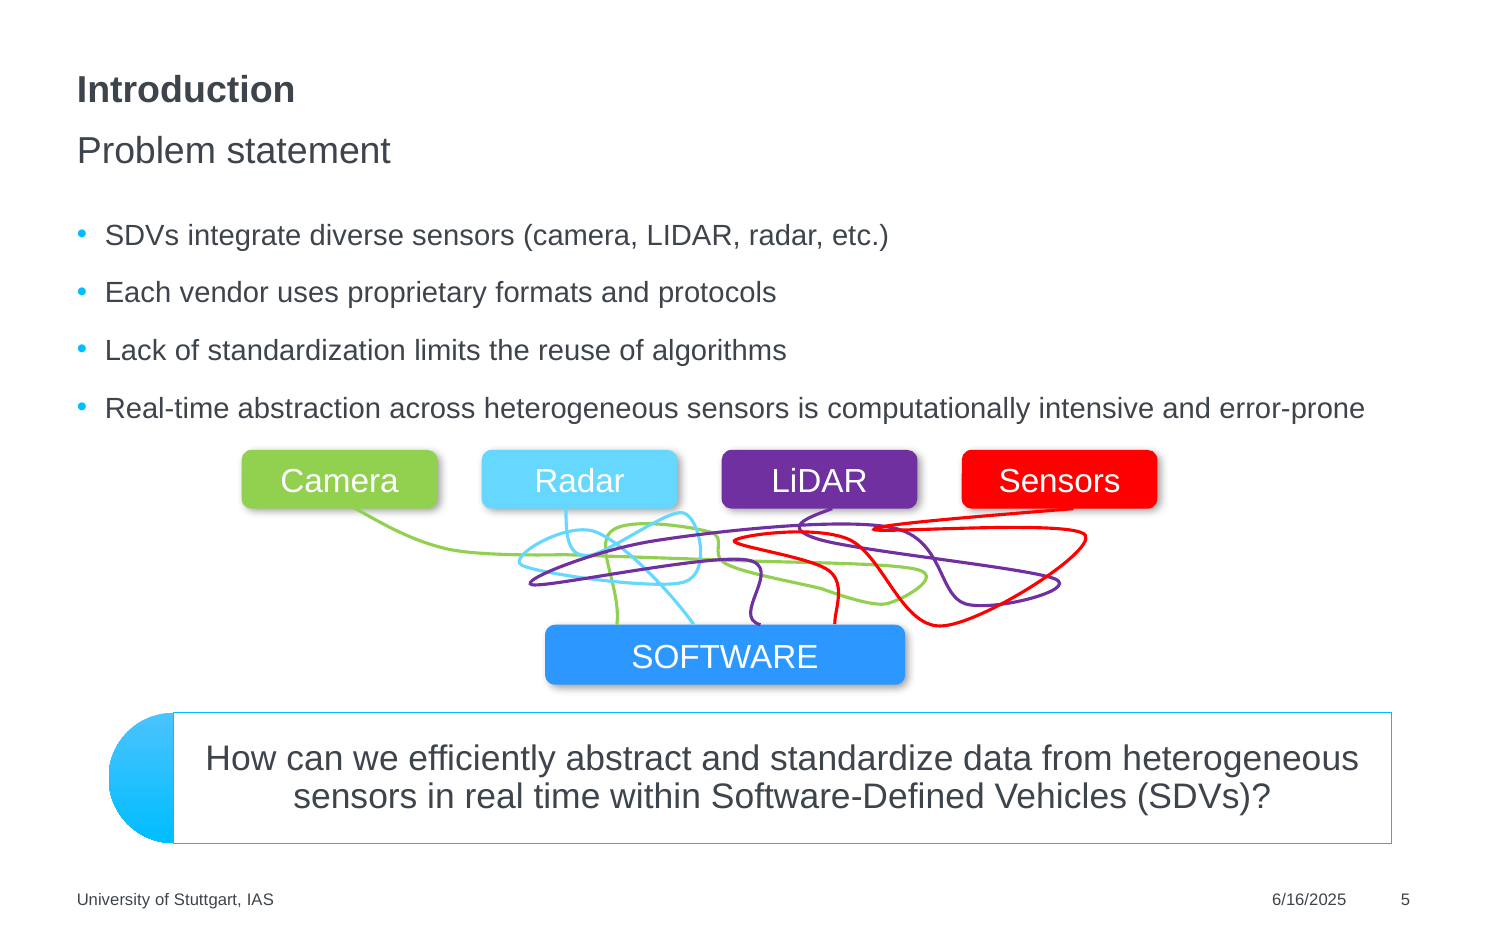

# Introduction
Problem statement
SDVs integrate diverse sensors (camera, LIDAR, radar, etc.)
Each vendor uses proprietary formats and protocols
Lack of standardization limits the reuse of algorithms
Real-time abstraction across heterogeneous sensors is computationally intensive and error-prone

Camera
Radar
LiDAR
Sensors

SOFTWARE
How can we efficiently abstract and standardize data from heterogeneous sensors in real time within Software-Defined Vehicles (SDVs)?
University of Stuttgart, IAS
6/16/2025
5